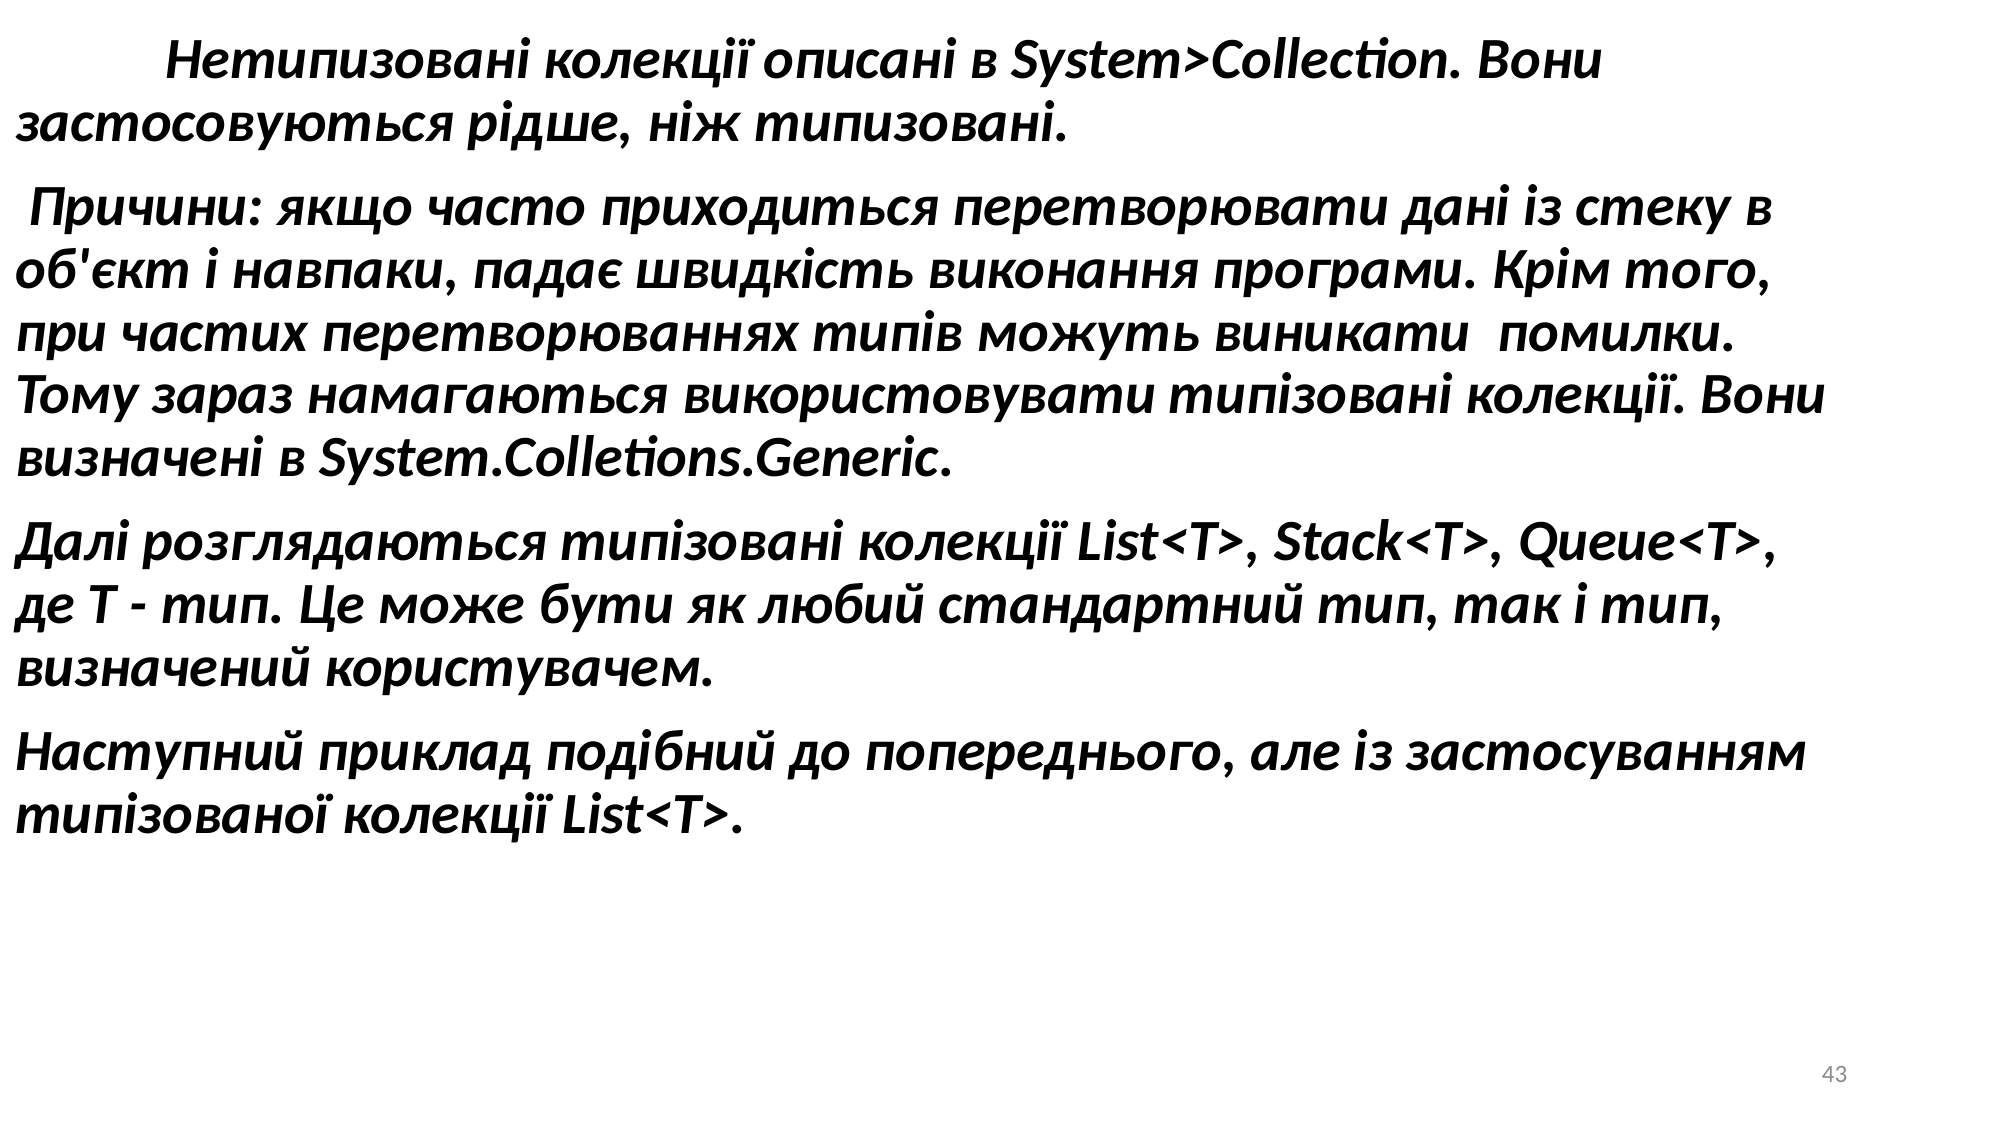

Нетипизовані колекції описані в System>Collection. Вони застосовуються рідше, ніж типизовані.
 Причини: якщо часто приходиться перетворювати дані із стеку в об'єкт і навпаки, падає швидкість виконання програми. Крім того, при частих перетворюваннях типів можуть виникати  помилки. Тому зараз намагаються використовувати типізовані колекції. Вони визначені в System.Colletions.Generic.
Далі розглядаються типізовані колекції List<T>, Stack<T>, Queue<T>, де T - тип. Це може бути як любий стандартний тип, так і тип, визначений користувачем.
Наступний приклад подібний до попереднього, але із застосуванням типізованої колекції List<T>.
43